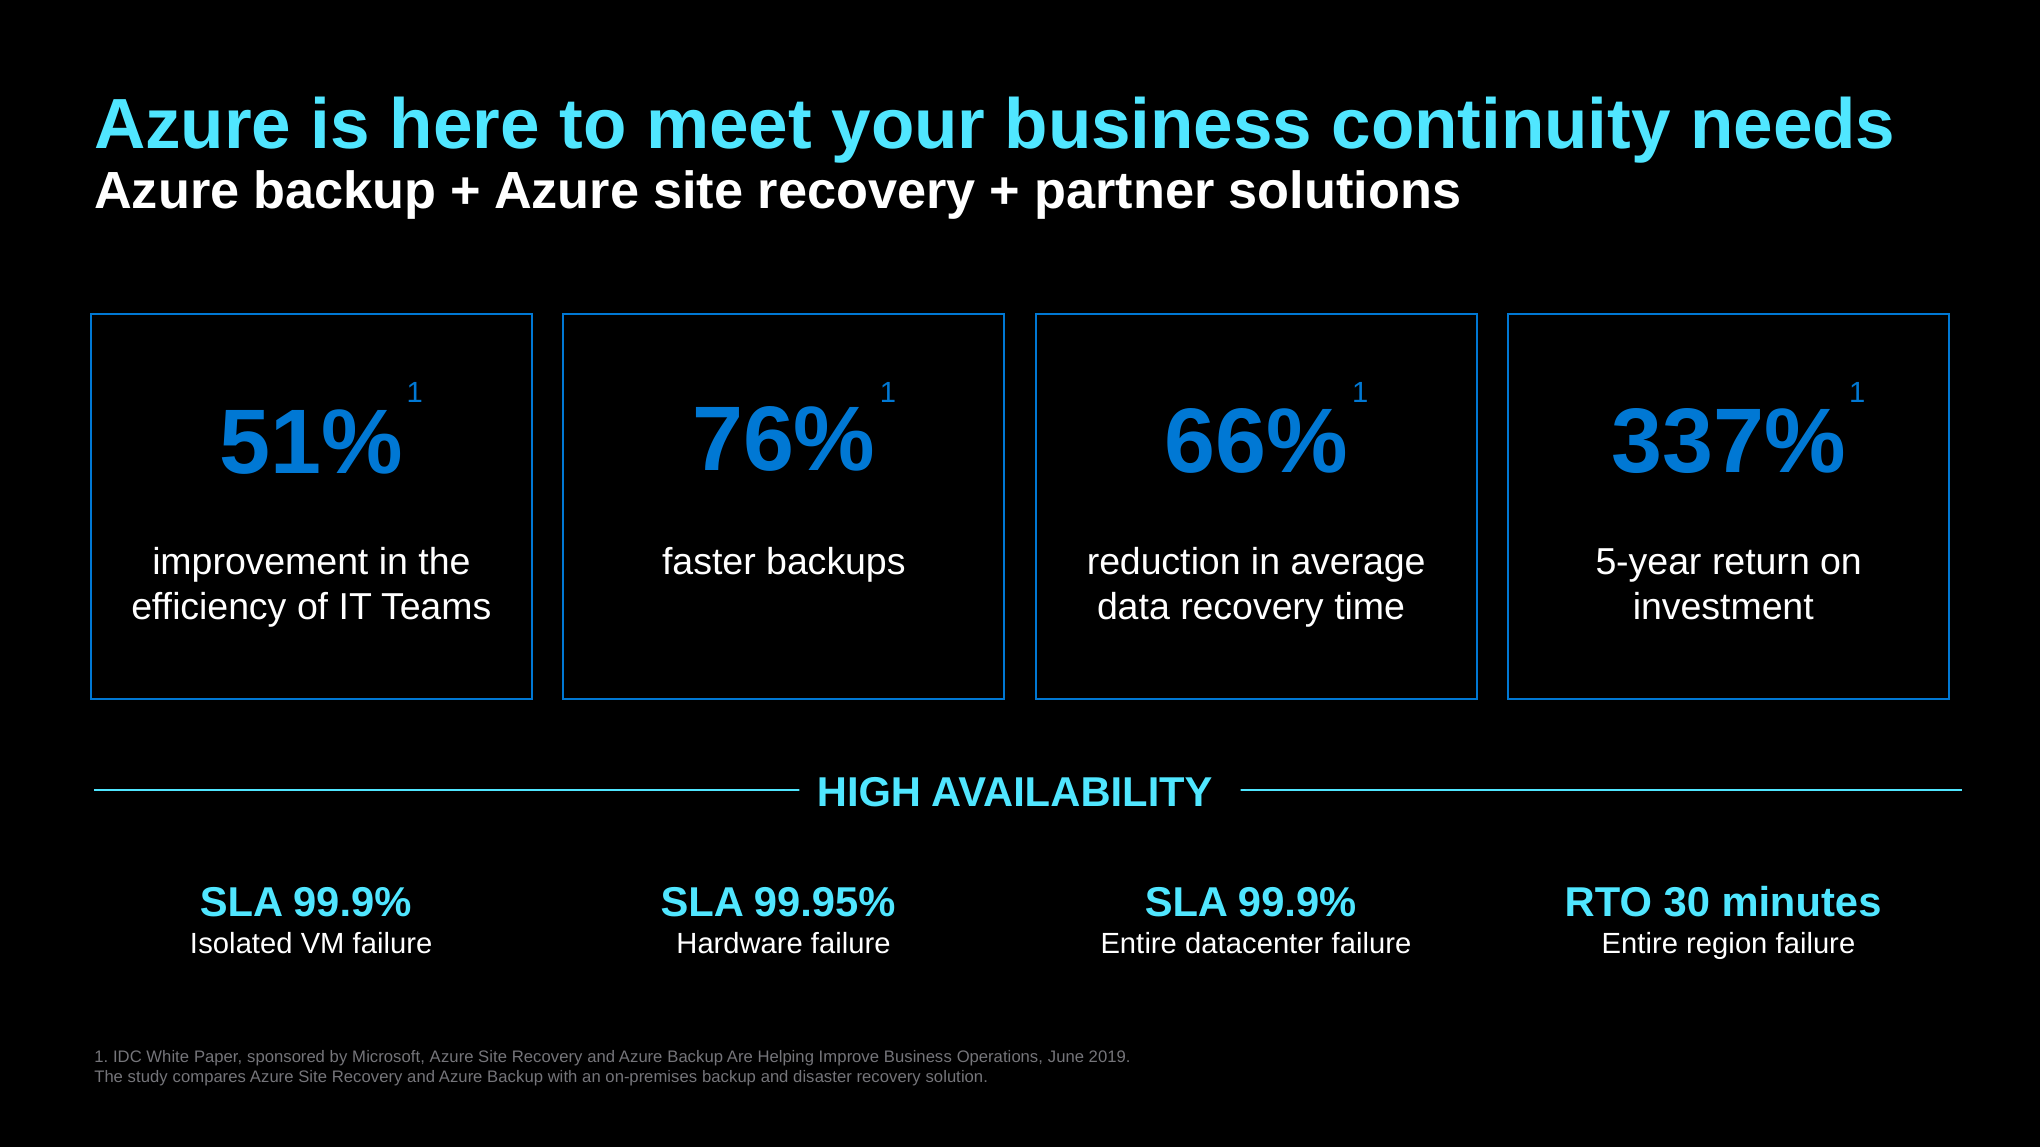

# Azure is here to meet your business continuity needs Azure backup + Azure site recovery + partner solutions

1
51%
1
76%
1
66%
1
337%
improvement in the efficiency of IT Teams
reduction in average data recovery time
5-year return on investment
faster backups
HIGH AVAILABILITY
SLA 99.9%
Isolated VM failure
SLA 99.95%
Hardware failure
SLA 99.9%
Entire datacenter failure
RTO 30 minutes
Entire region failure
1. IDC White Paper, sponsored by Microsoft, Azure Site Recovery and Azure Backup Are Helping Improve Business Operations, June 2019.
The study compares Azure Site Recovery and Azure Backup with an on-premises backup and disaster recovery solution.